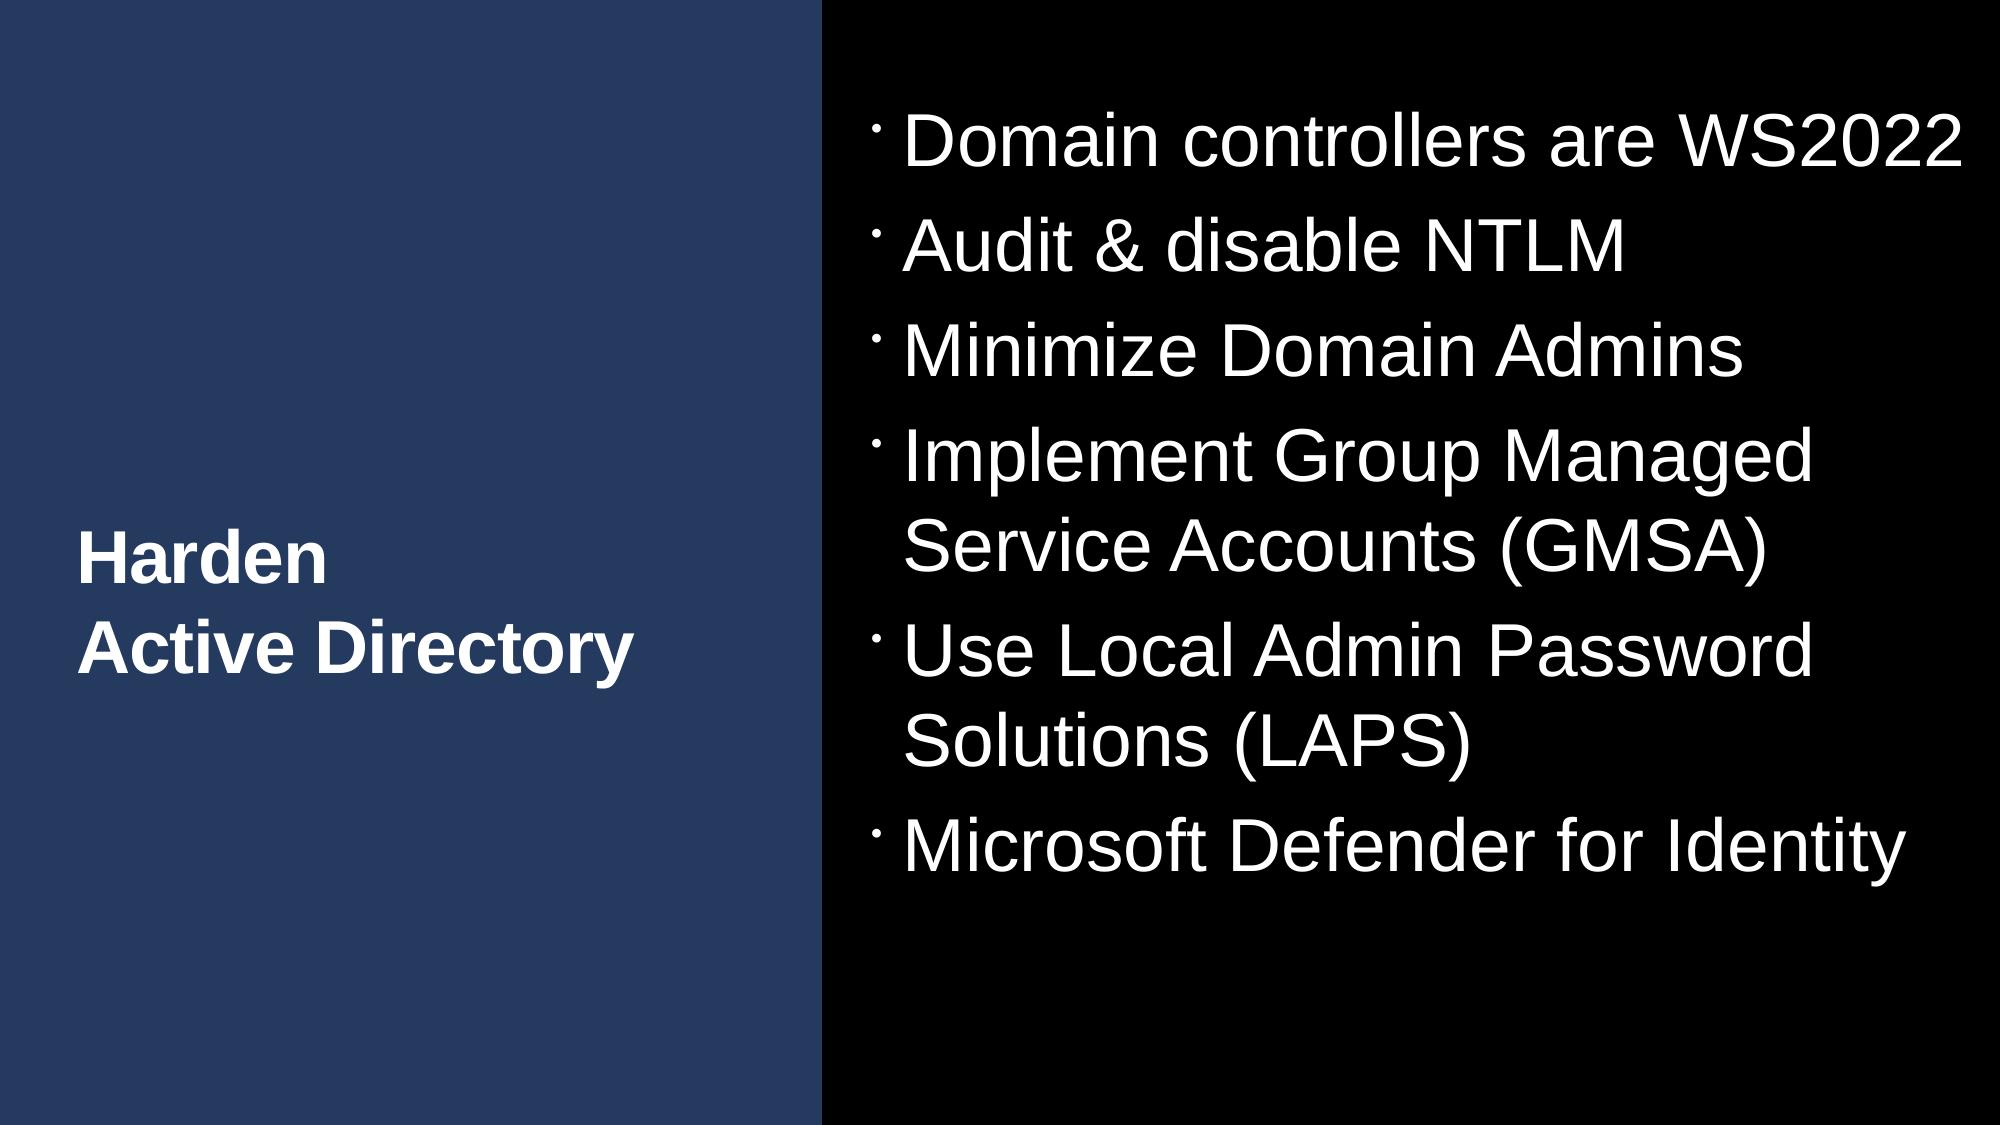

Domain controllers are WS2022
Audit & disable NTLM
Minimize Domain Admins
Implement Group Managed Service Accounts (GMSA)
Use Local Admin Password Solutions (LAPS)
Microsoft Defender for Identity
# Harden Active Directory